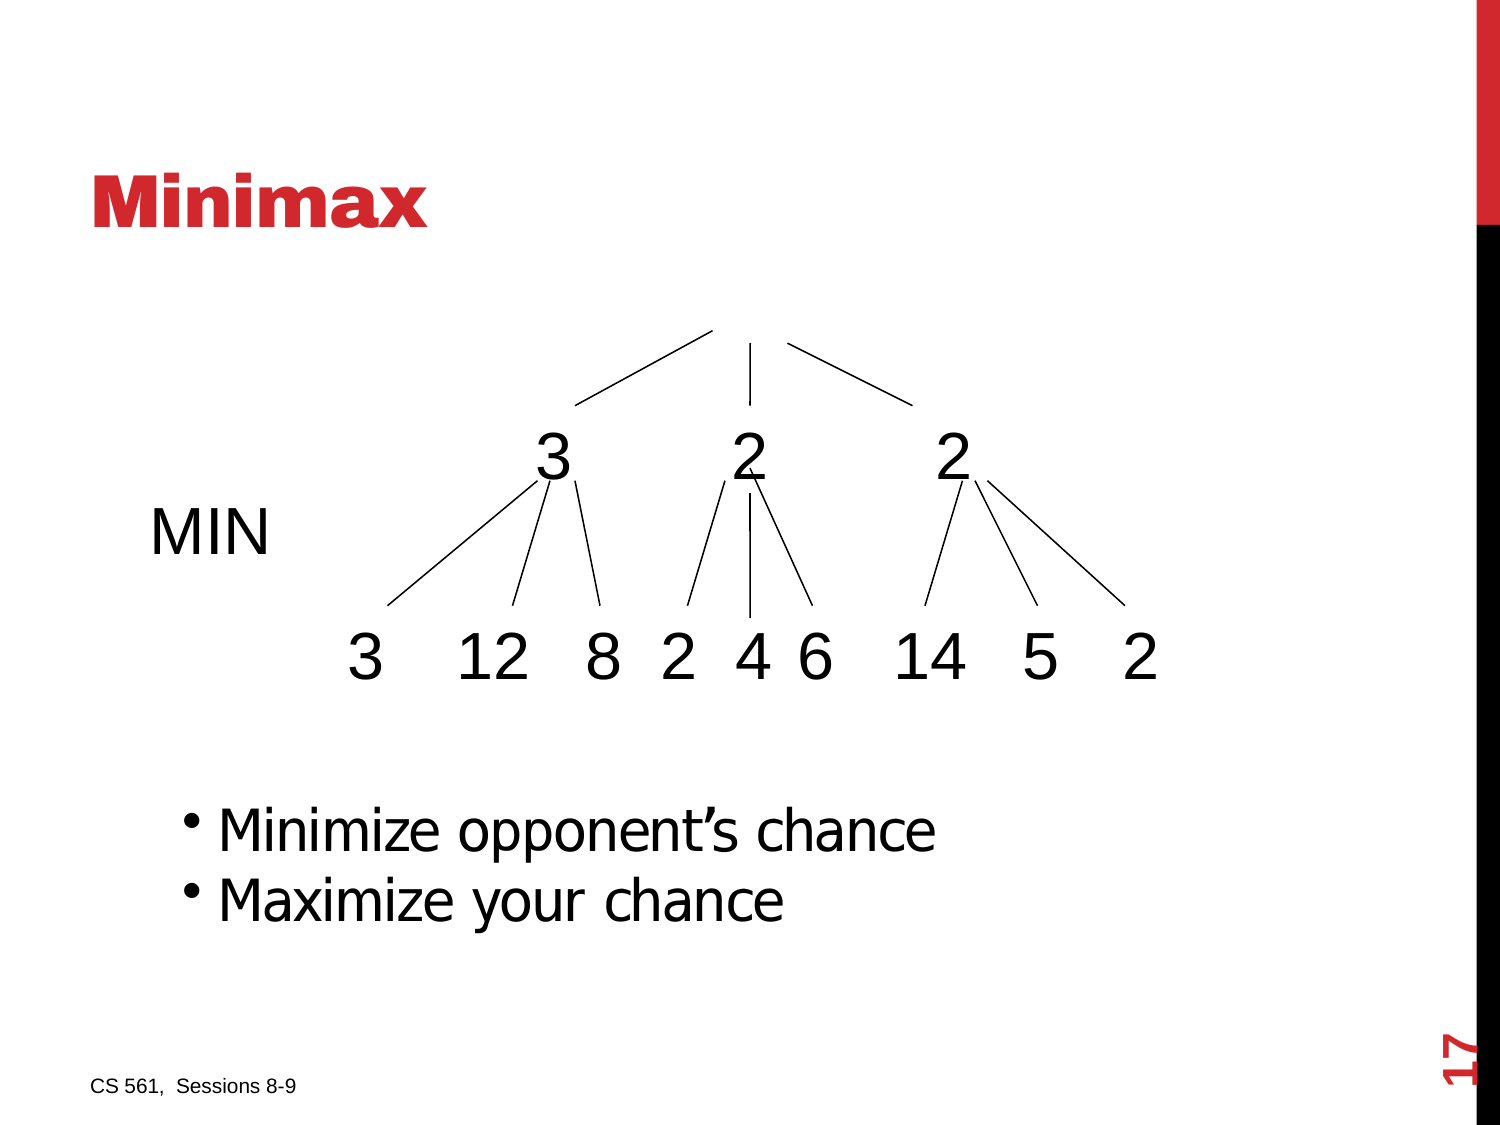

# Minimax

3
2
2

MIN

3
12
8
2
4
6
14
5
2
Minimize opponent’s chance
Maximize your chance
17
CS 561,  Sessions 8-9